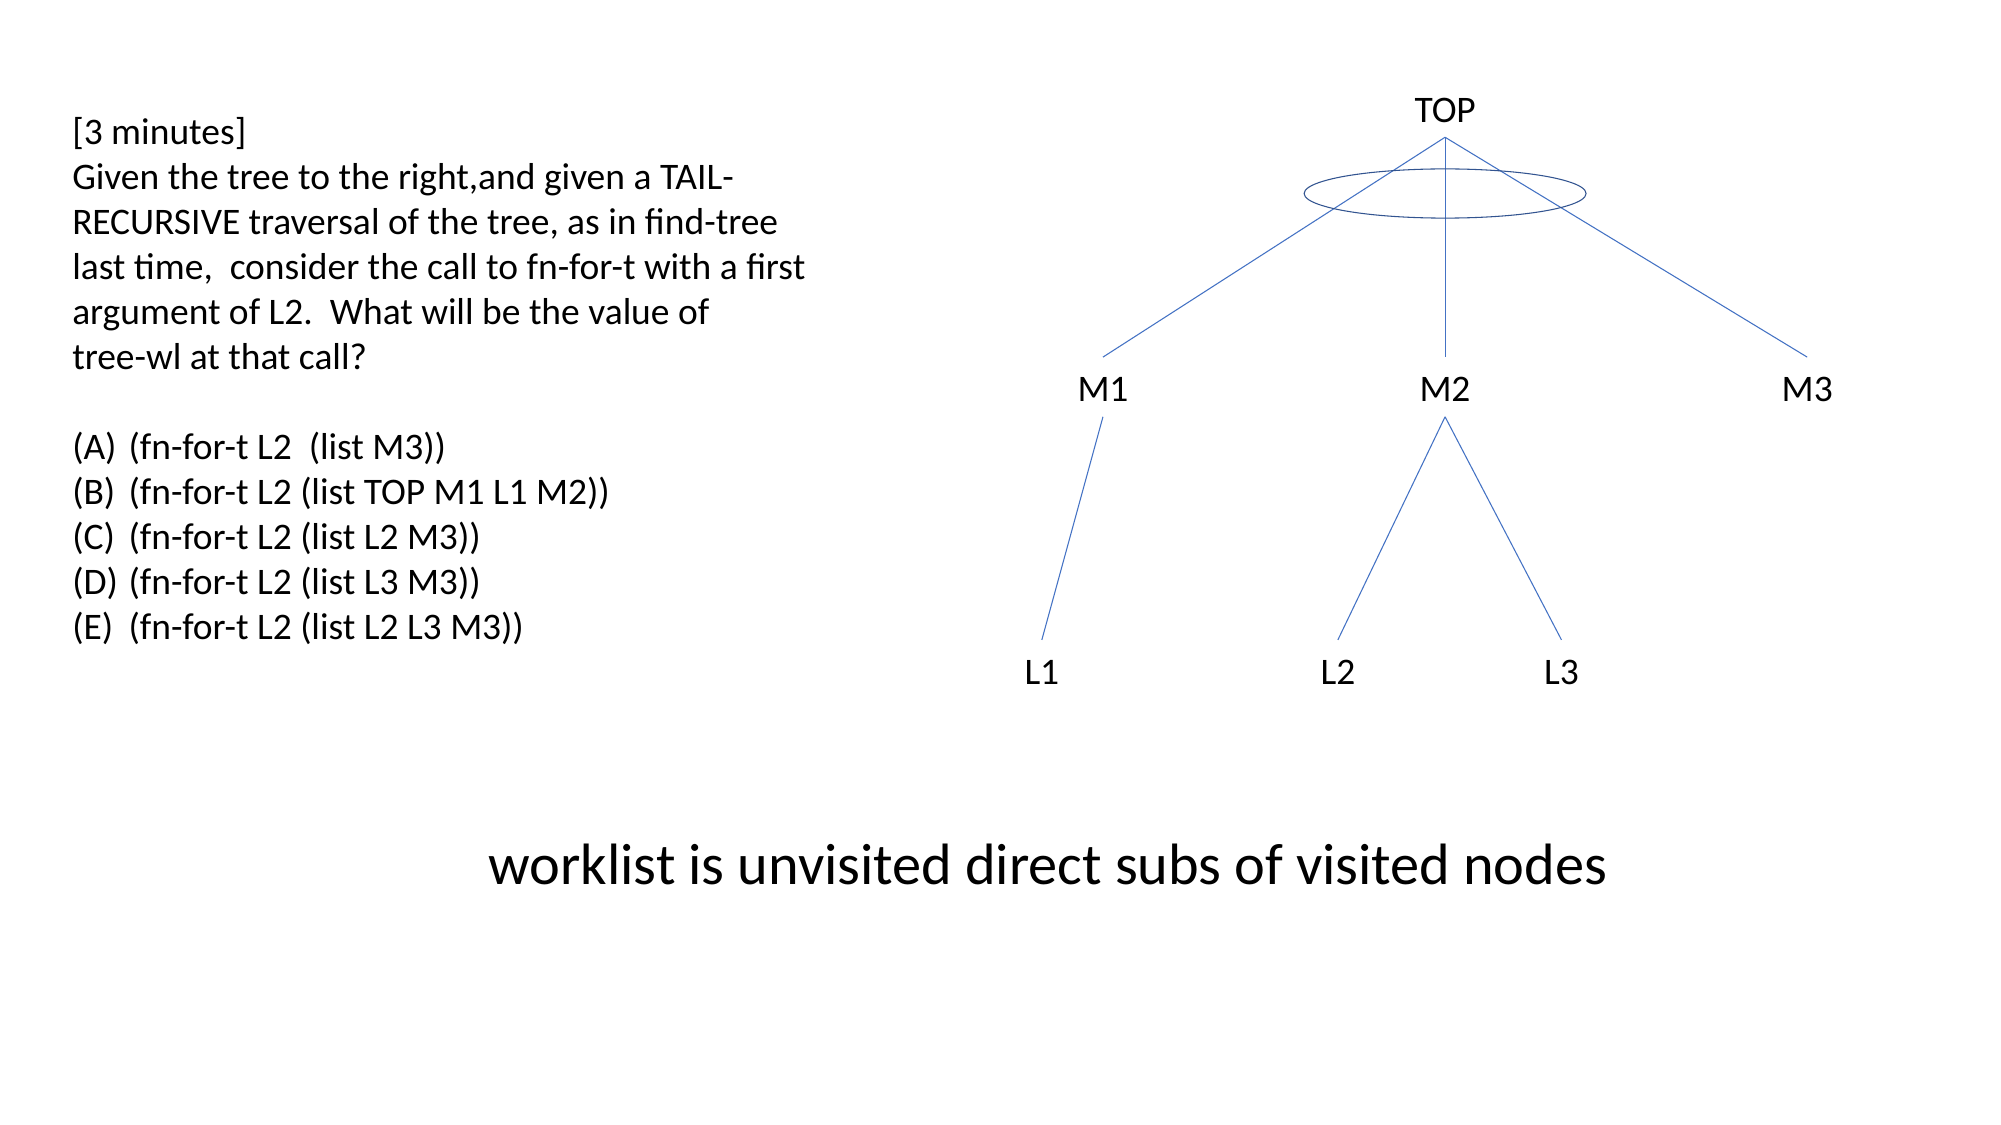

TOP
[3 minutes]
Given the tree to the right,and given a TAIL-RECURSIVE traversal of the tree, as in find-tree last time,  consider the call to fn-for-t with a first argument of L2.  What will be the value of
tree-wl at that call?

(fn-for-t L2  (list M3))
(fn-for-t L2 (list TOP M1 L1 M2))
(fn-for-t L2 (list L2 M3))
(fn-for-t L2 (list L3 M3))
(fn-for-t L2 (list L2 L3 M3))

M1
M3
M2
L2
L1
L3
 worklist is unvisited direct subs of visited nodes